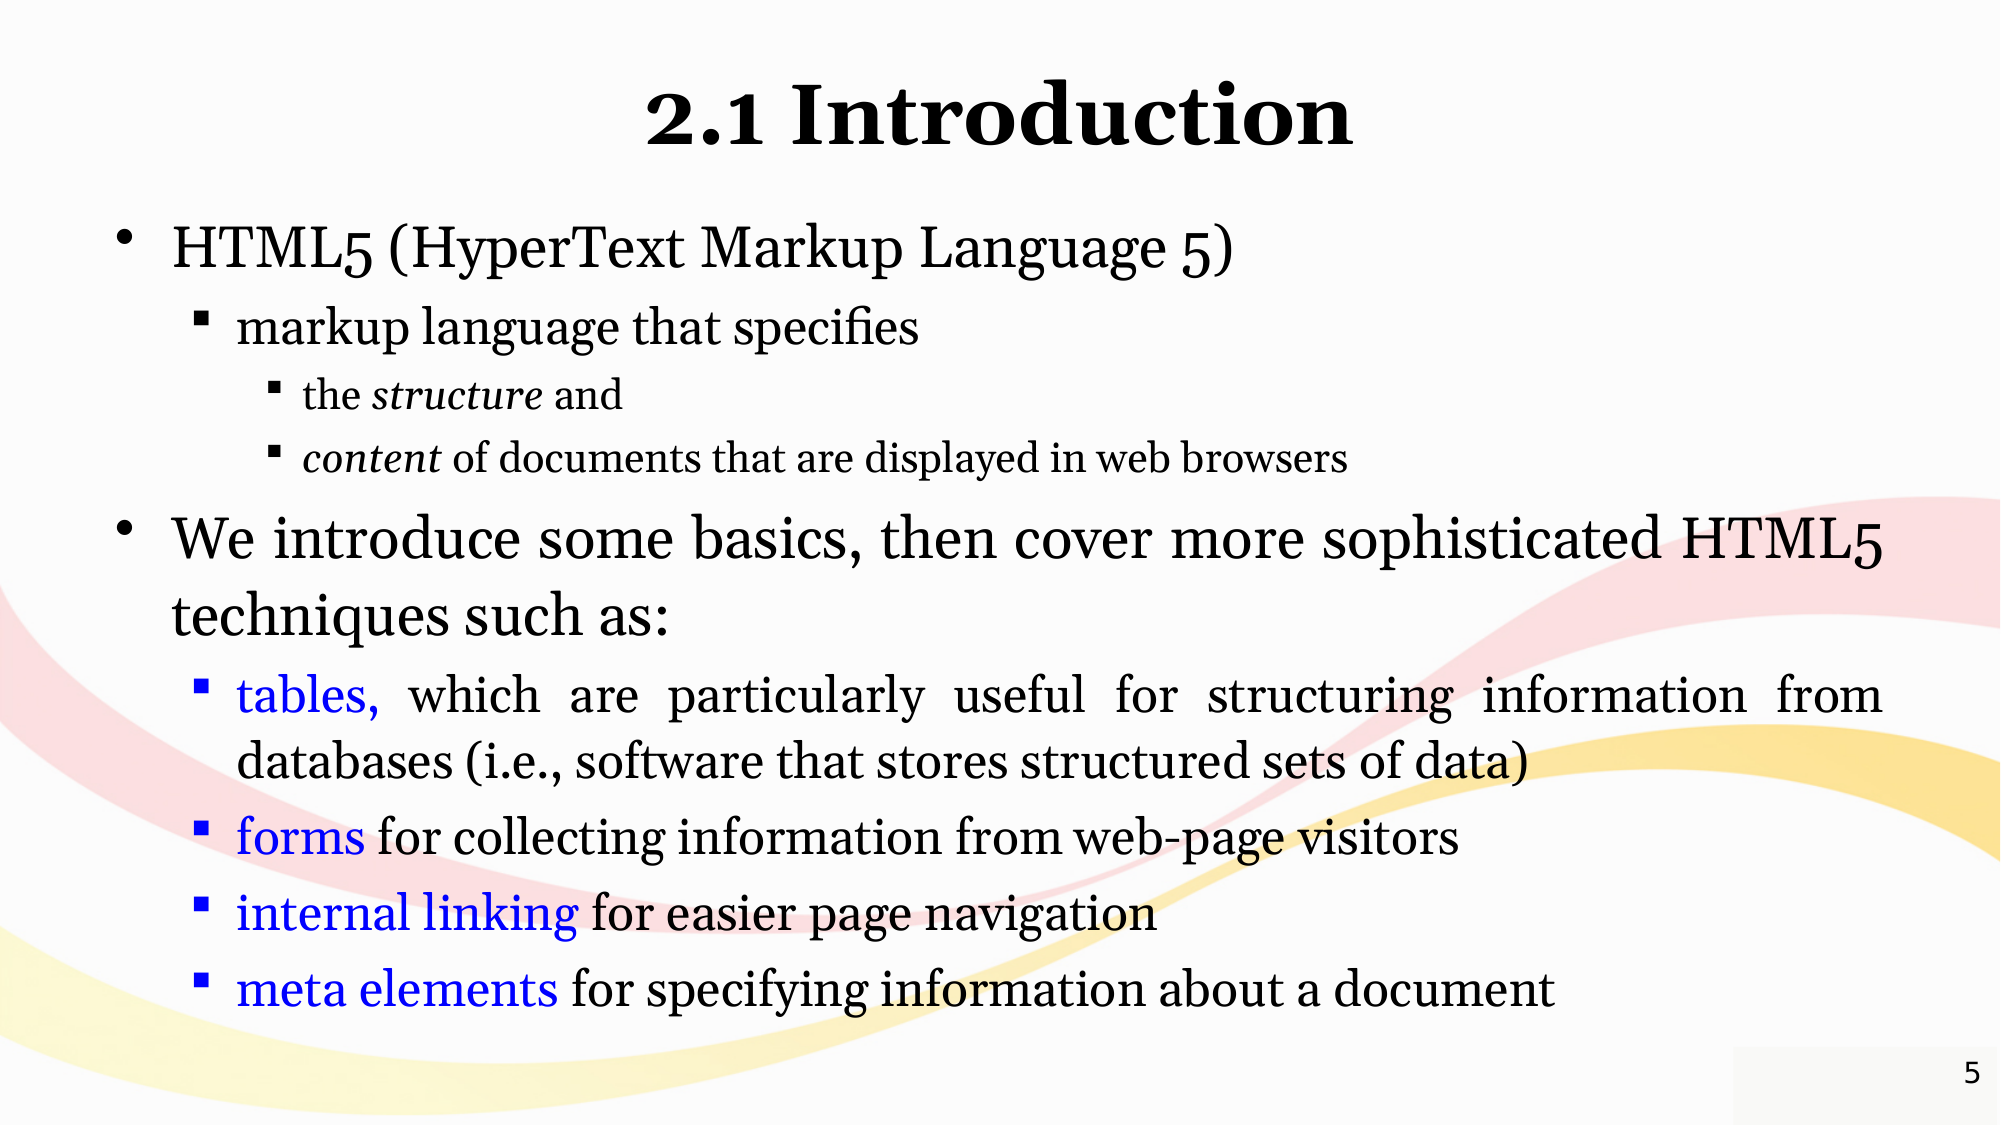

# 2.1 Introduction
HTML5 (HyperText Markup Language 5)
markup language that specifies
the structure and
content of documents that are displayed in web browsers
We introduce some basics, then cover more sophisticated HTML5 techniques such as:
tables, which are particularly useful for structuring information from databases (i.e., software that stores structured sets of data)
forms for collecting information from web-page visitors
internal linking for easier page navigation
meta elements for specifying information about a document
5